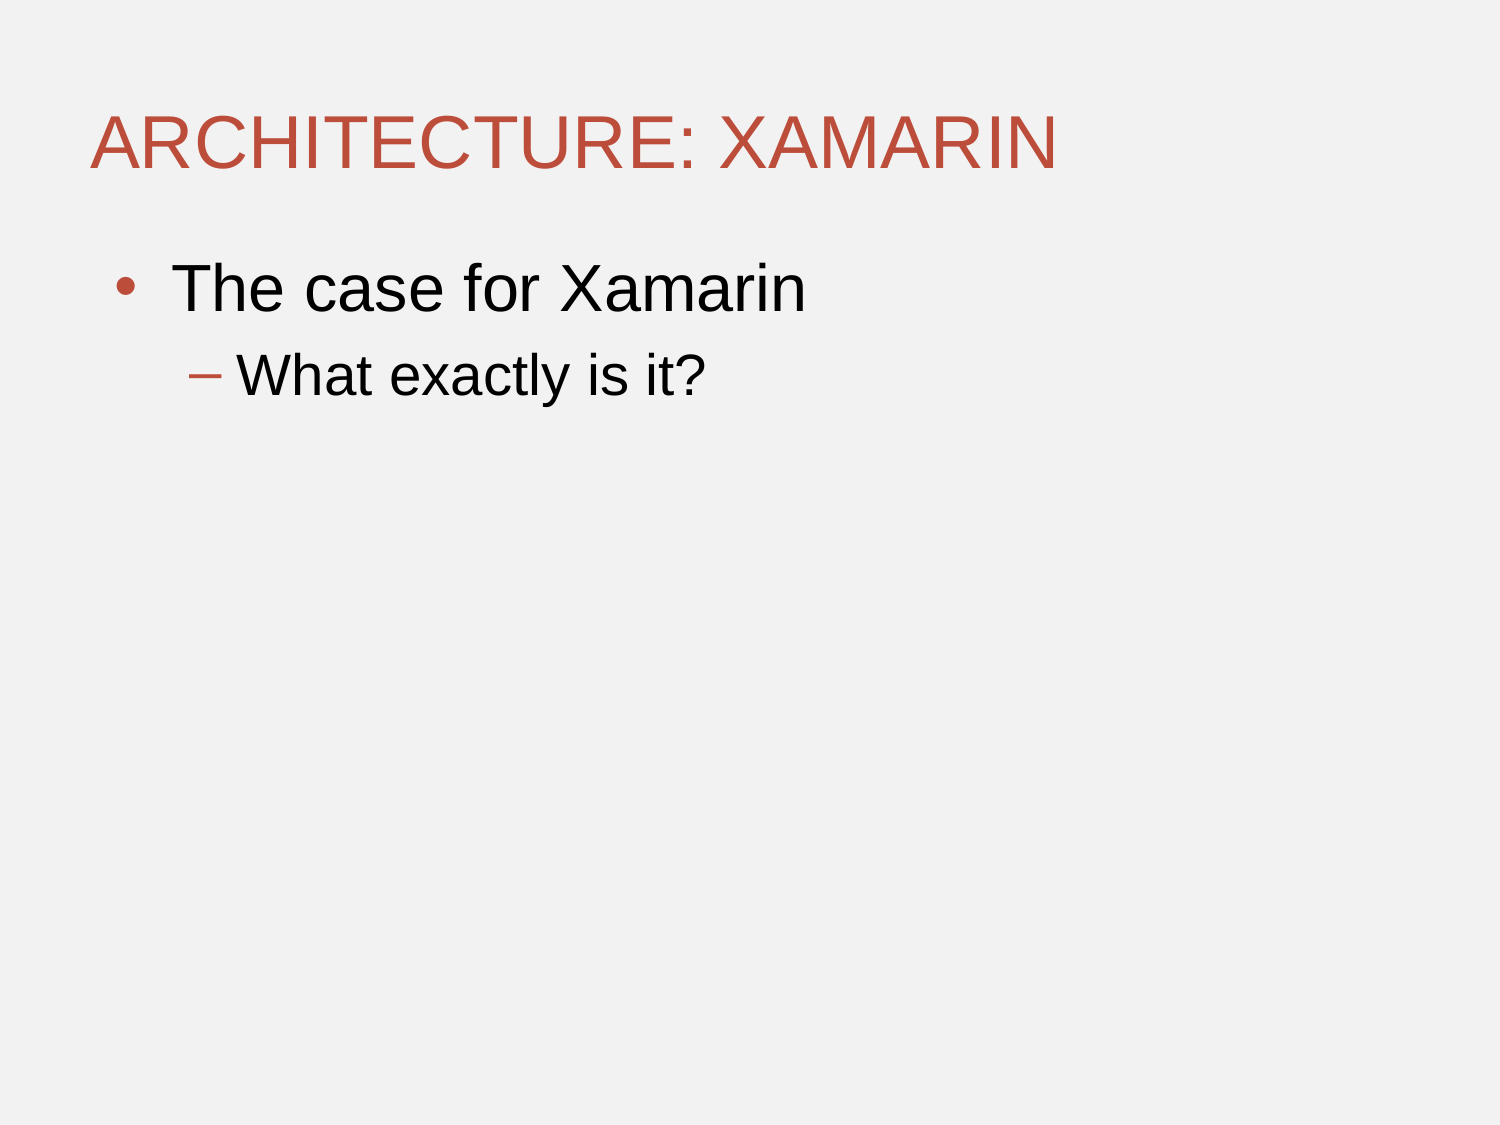

# Architecture: xamarin
The case for Xamarin
What exactly is it?